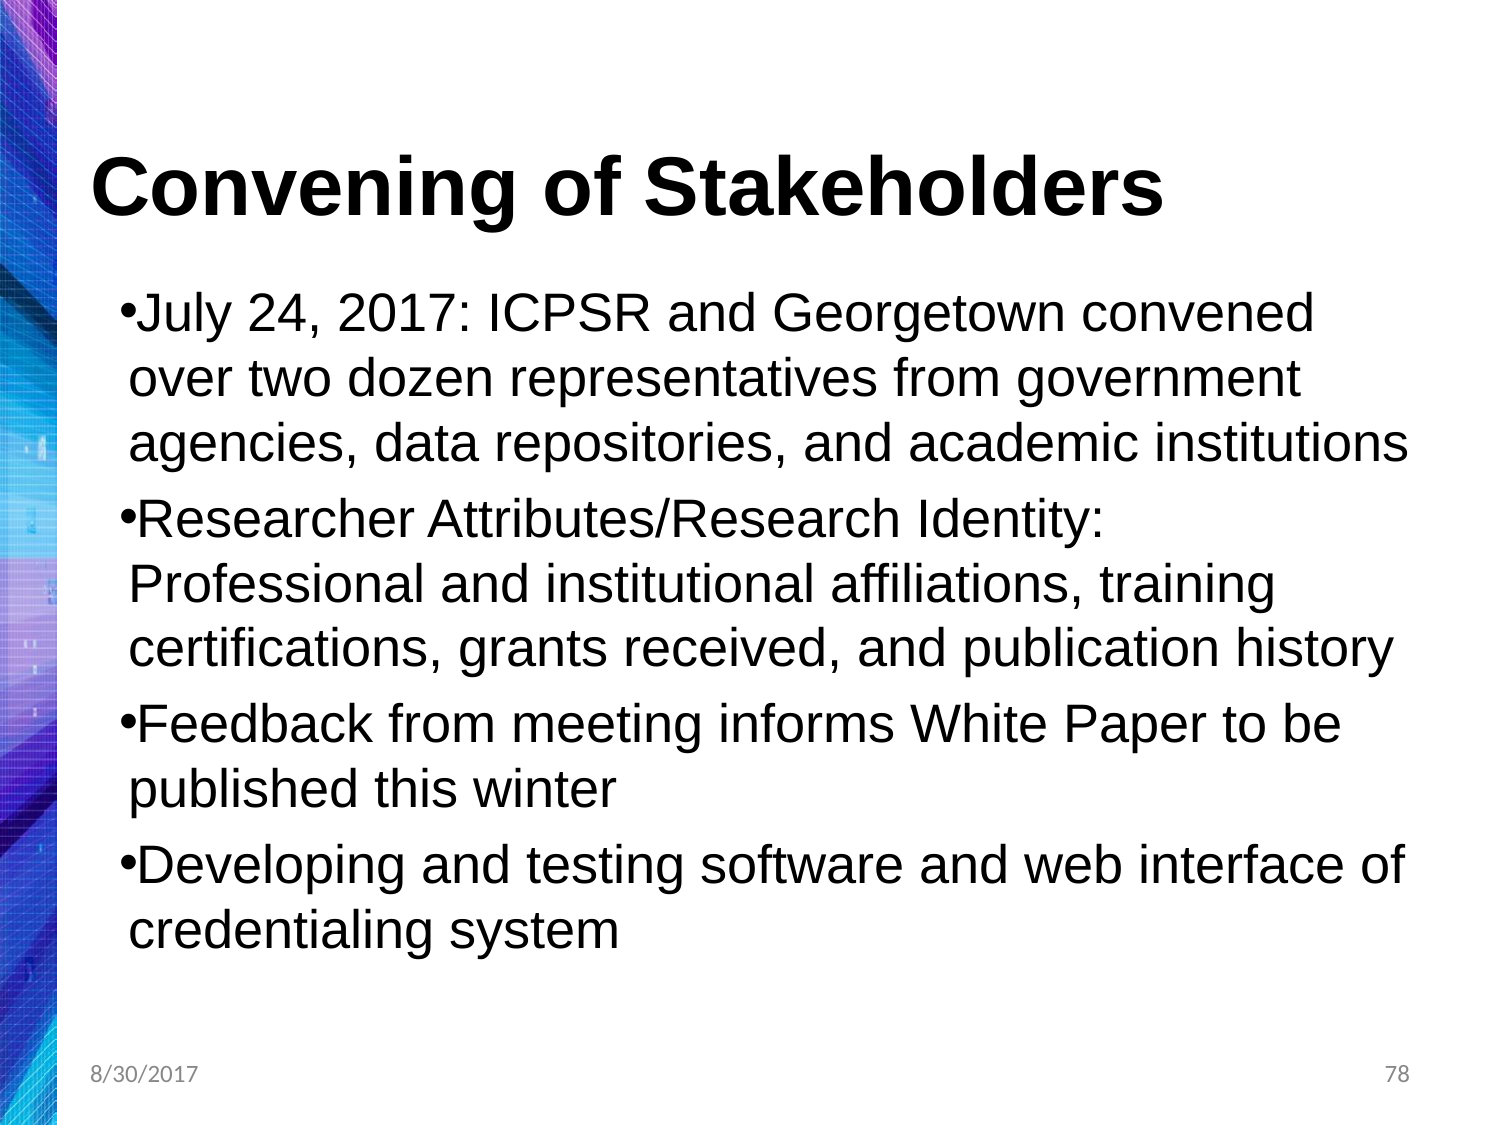

# Convening of Stakeholders
July 24, 2017: ICPSR and Georgetown convened over two dozen representatives from government agencies, data repositories, and academic institutions
Researcher Attributes/Research Identity: Professional and institutional affiliations, training certifications, grants received, and publication history
Feedback from meeting informs White Paper to be published this winter
Developing and testing software and web interface of credentialing system

8/30/2017

78